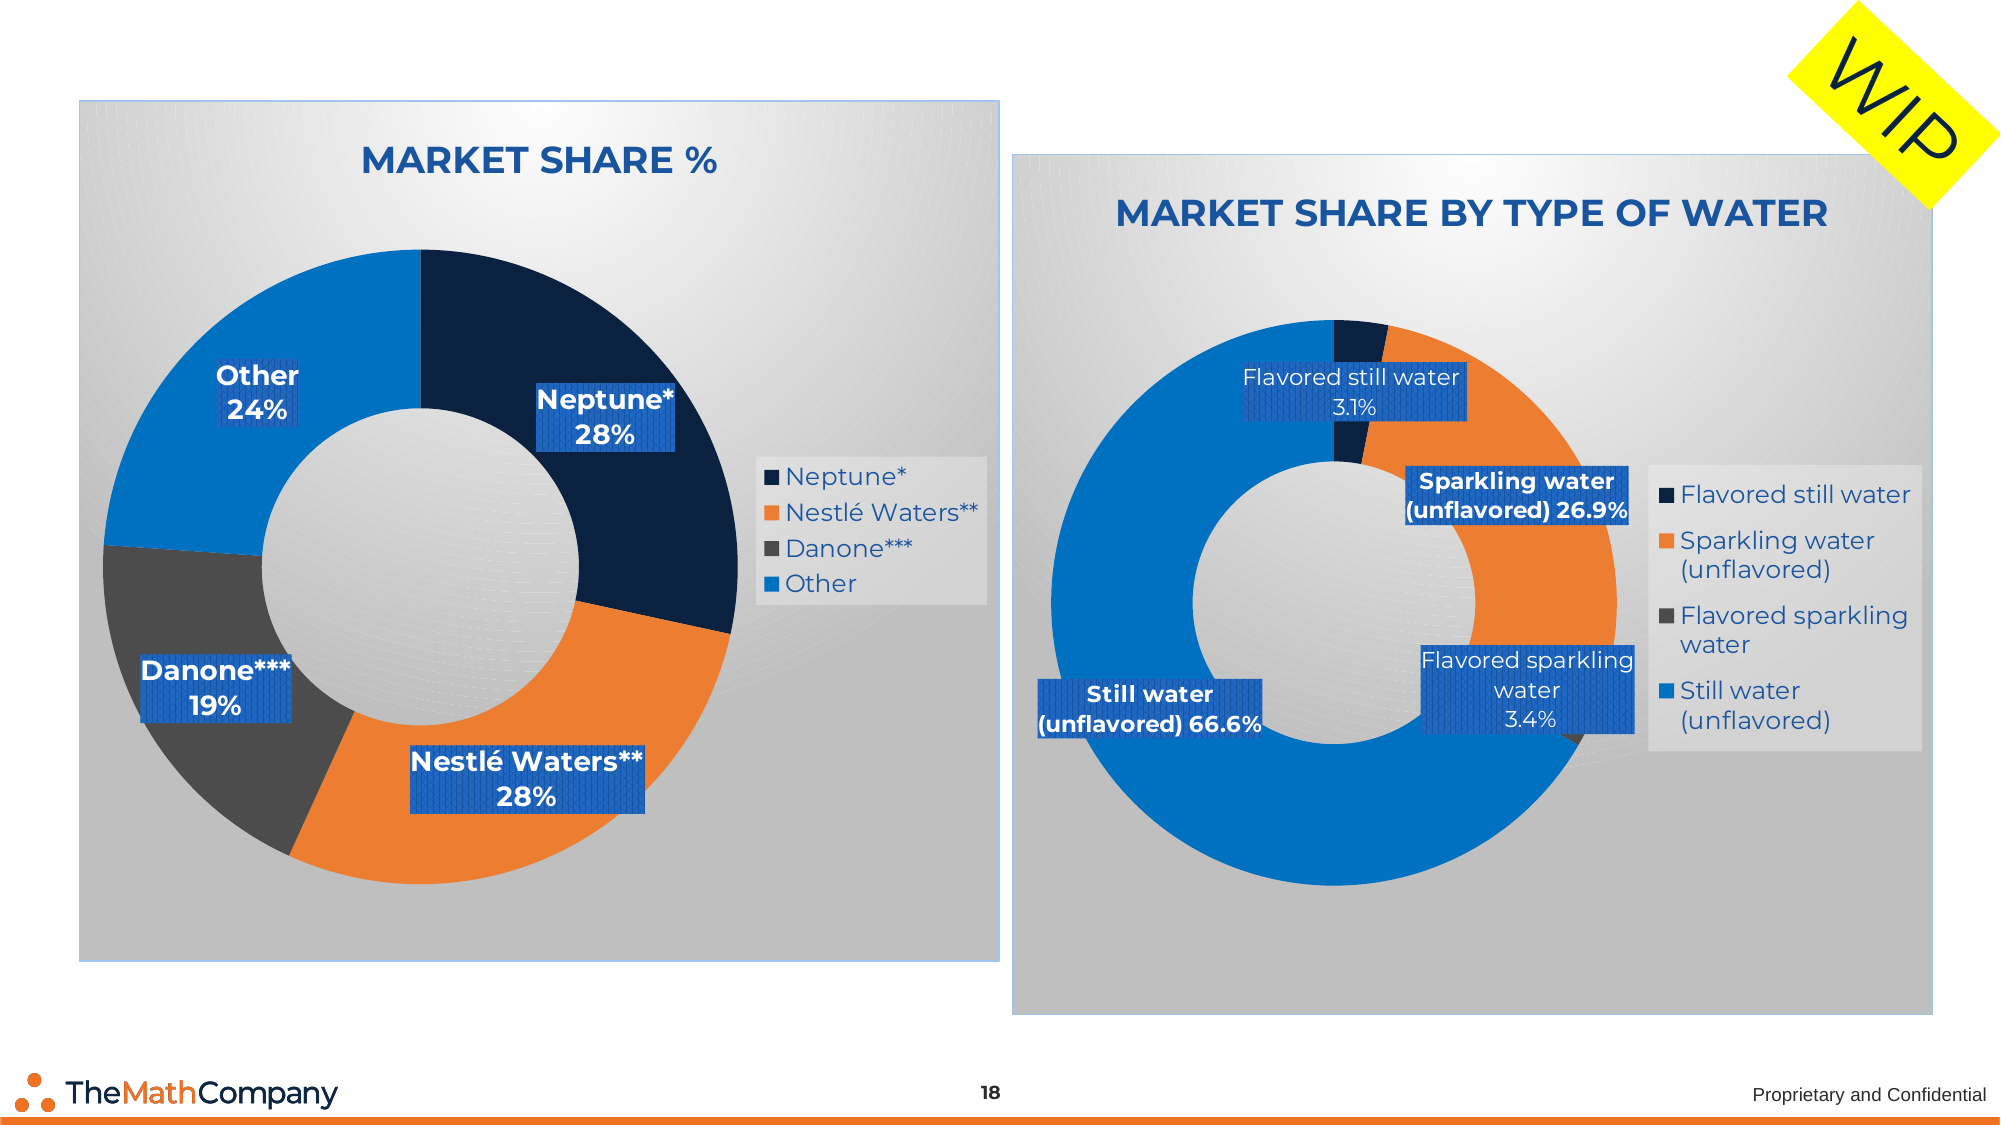

WIP

### Chart: MARKET SHARE %

| Category | Share of the market |
|---|---|
| Neptune* | 0.284 |
| Nestlé Waters** | 0.284 |
| Danone*** | 0.193 |
| Other | 0.239 |

### Chart: MARKET SHARE BY TYPE OF WATER

| Category | Share of the sales value |
|---|---|
| Flavored still water | 0.031 |
| Sparkling water (unflavored) | 0.269 |
| Flavored sparkling water | 0.034 |
| Still water (unflavored) | 0.666 |
18
Proprietary and Confidential